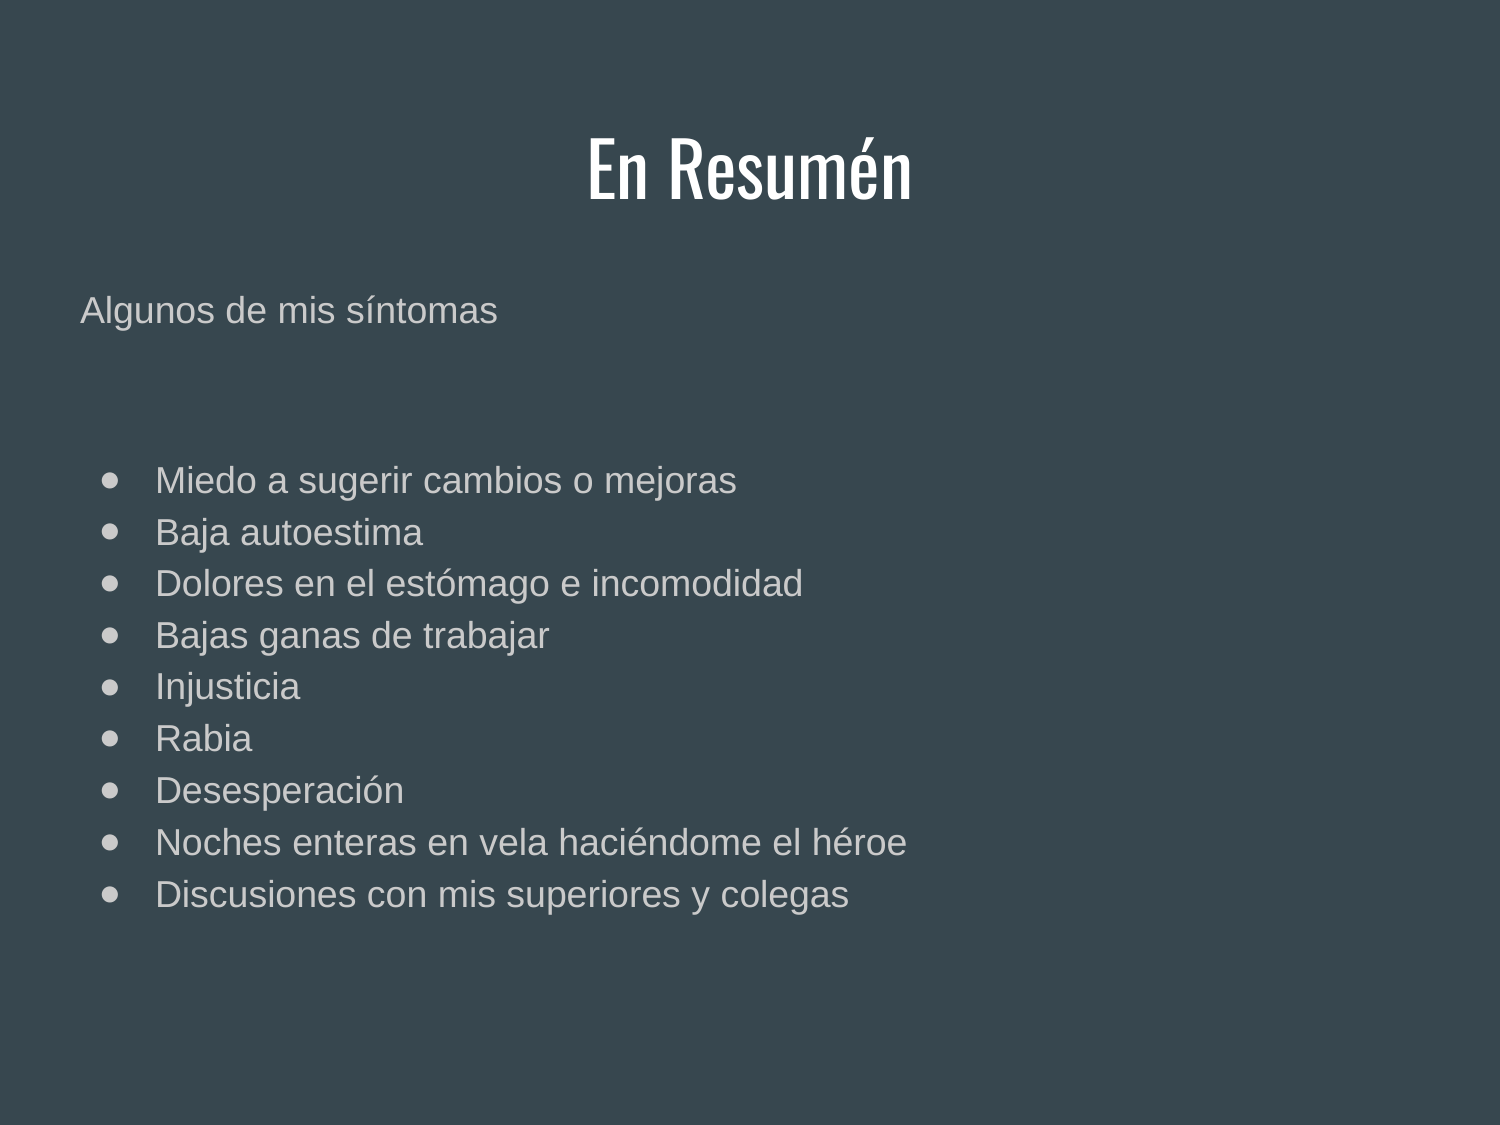

# En Resumén
Algunos de mis síntomas

Miedo a sugerir cambios o mejoras
Baja autoestima
Dolores en el estómago e incomodidad
Bajas ganas de trabajar
Injusticia
Rabia
Desesperación
Noches enteras en vela haciéndome el héroe
Discusiones con mis superiores y colegas